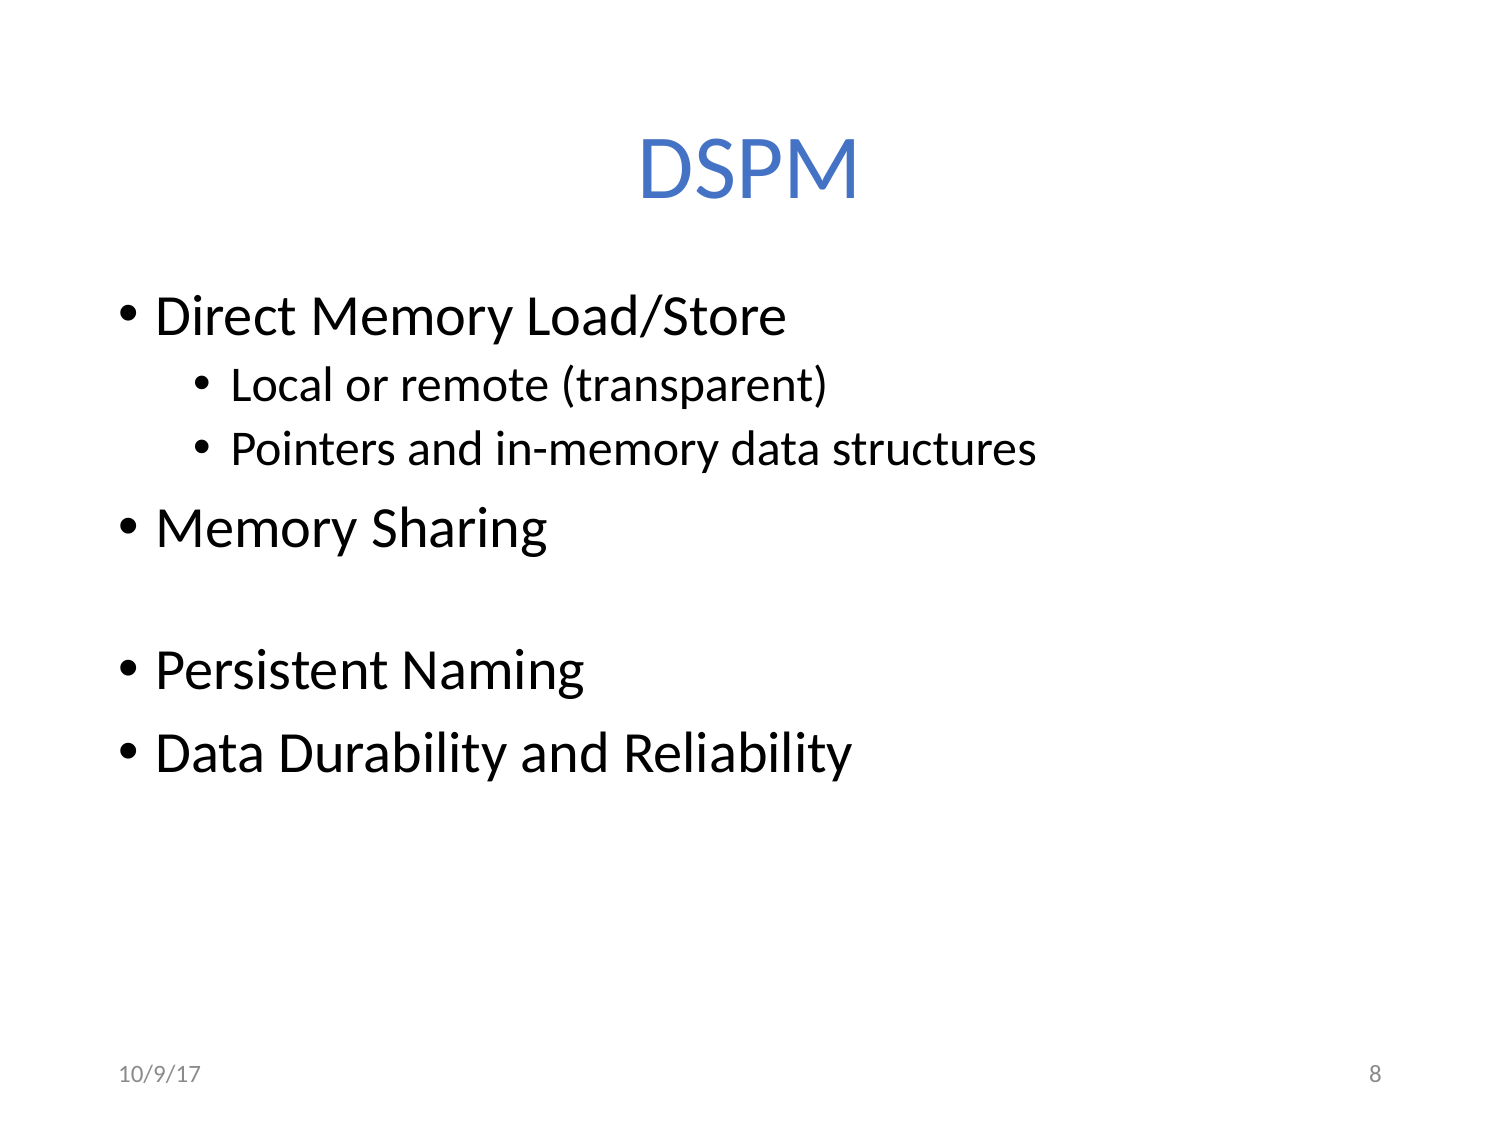

# DSPM
Direct Memory Load/Store
Local or remote (transparent)
Pointers and in-memory data structures
Memory Sharing

Persistent Naming
Data Durability and Reliability

10/9/17
8